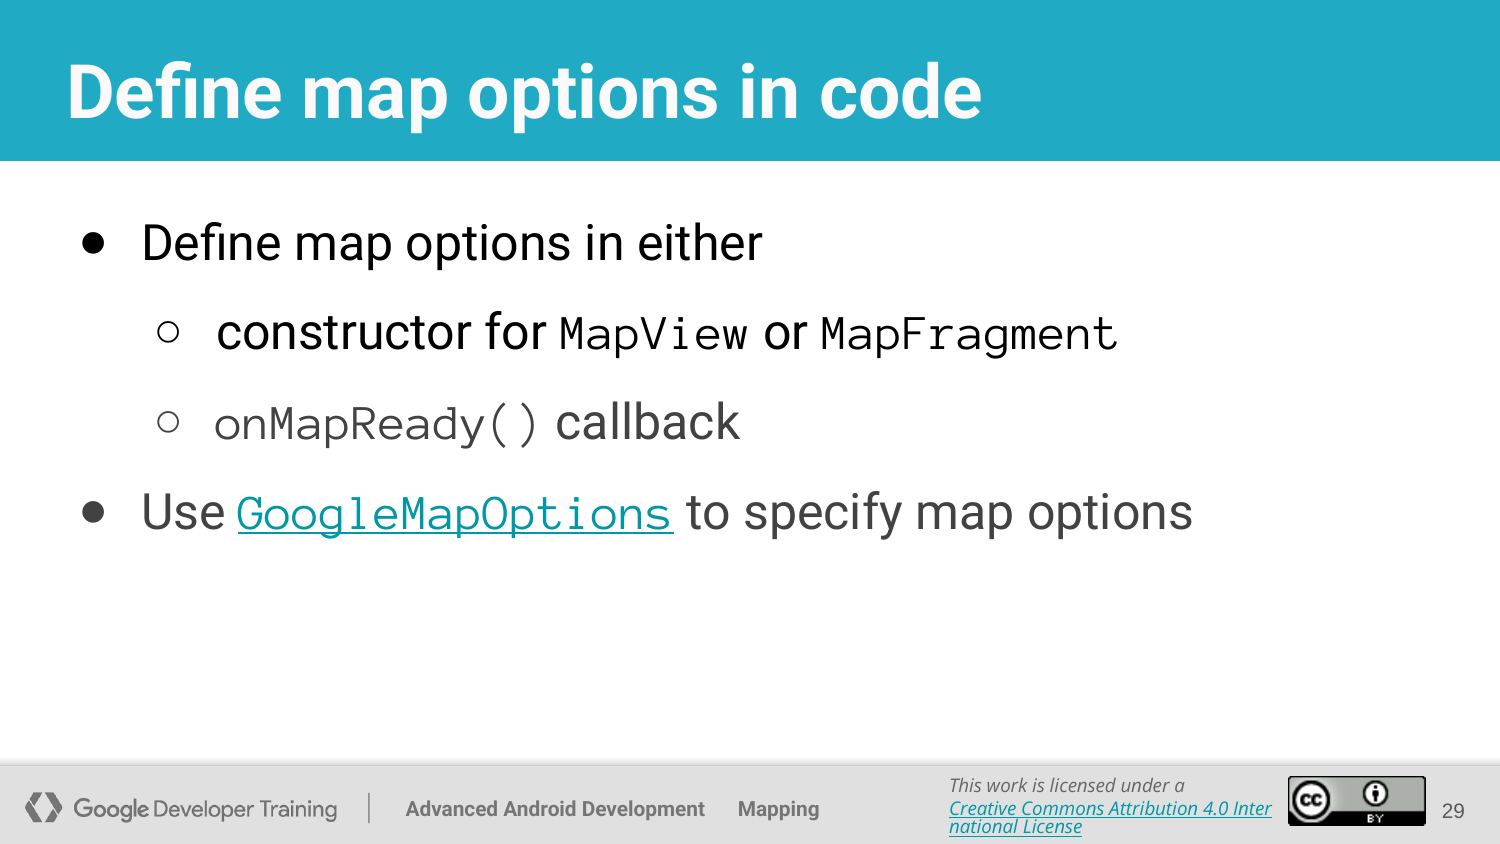

# Define map options in code
Define map options in either
constructor for MapView or MapFragment
onMapReady() callback
Use GoogleMapOptions to specify map options
29